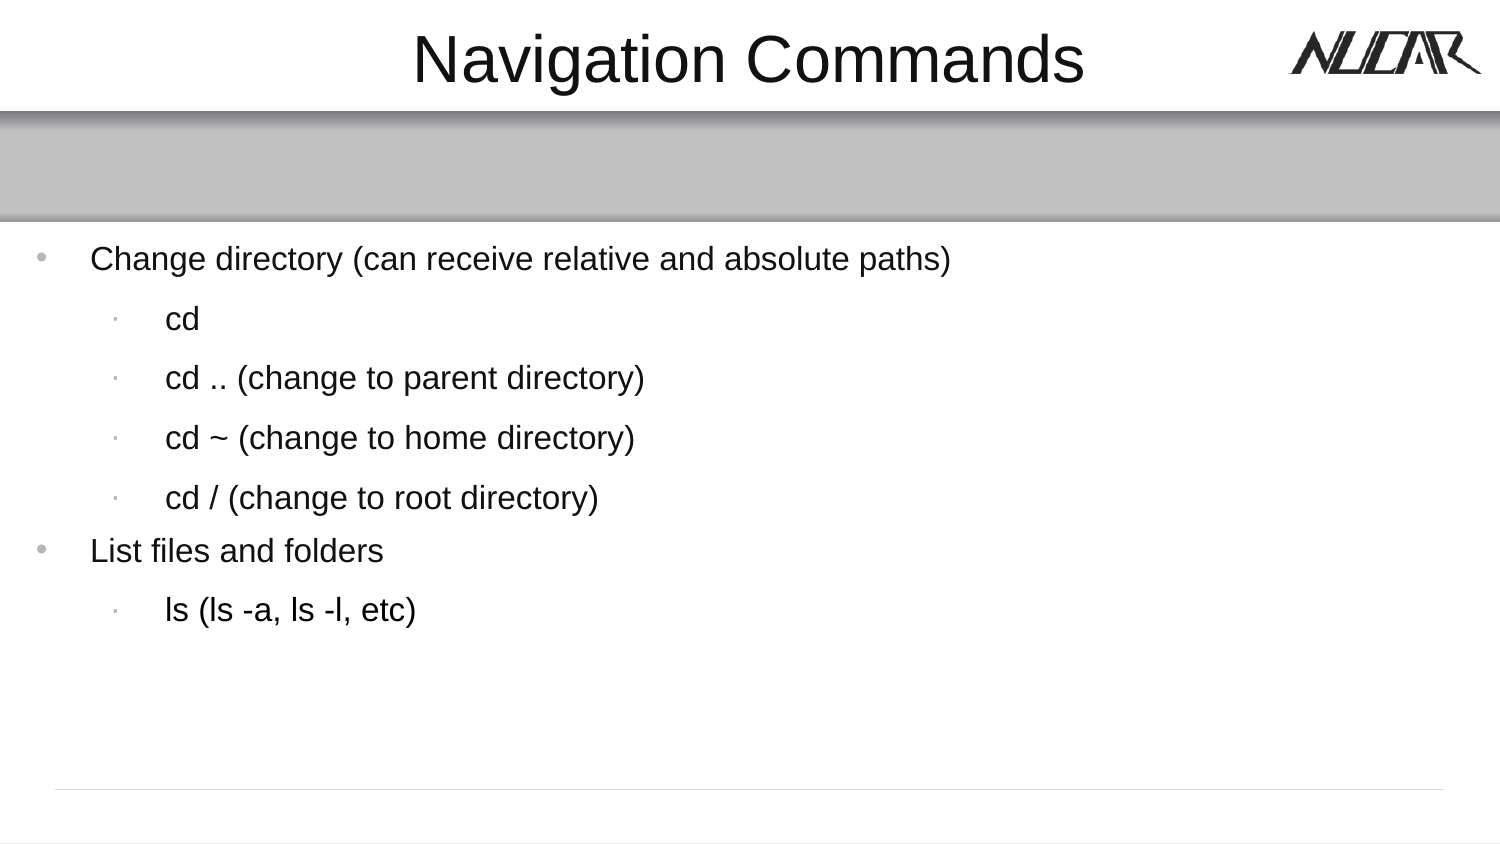

# Navigation Commands
Change directory (can receive relative and absolute paths)
cd
cd .. (change to parent directory)
cd ~ (change to home directory)
cd / (change to root directory)
List files and folders
ls (ls -a, ls -l, etc)